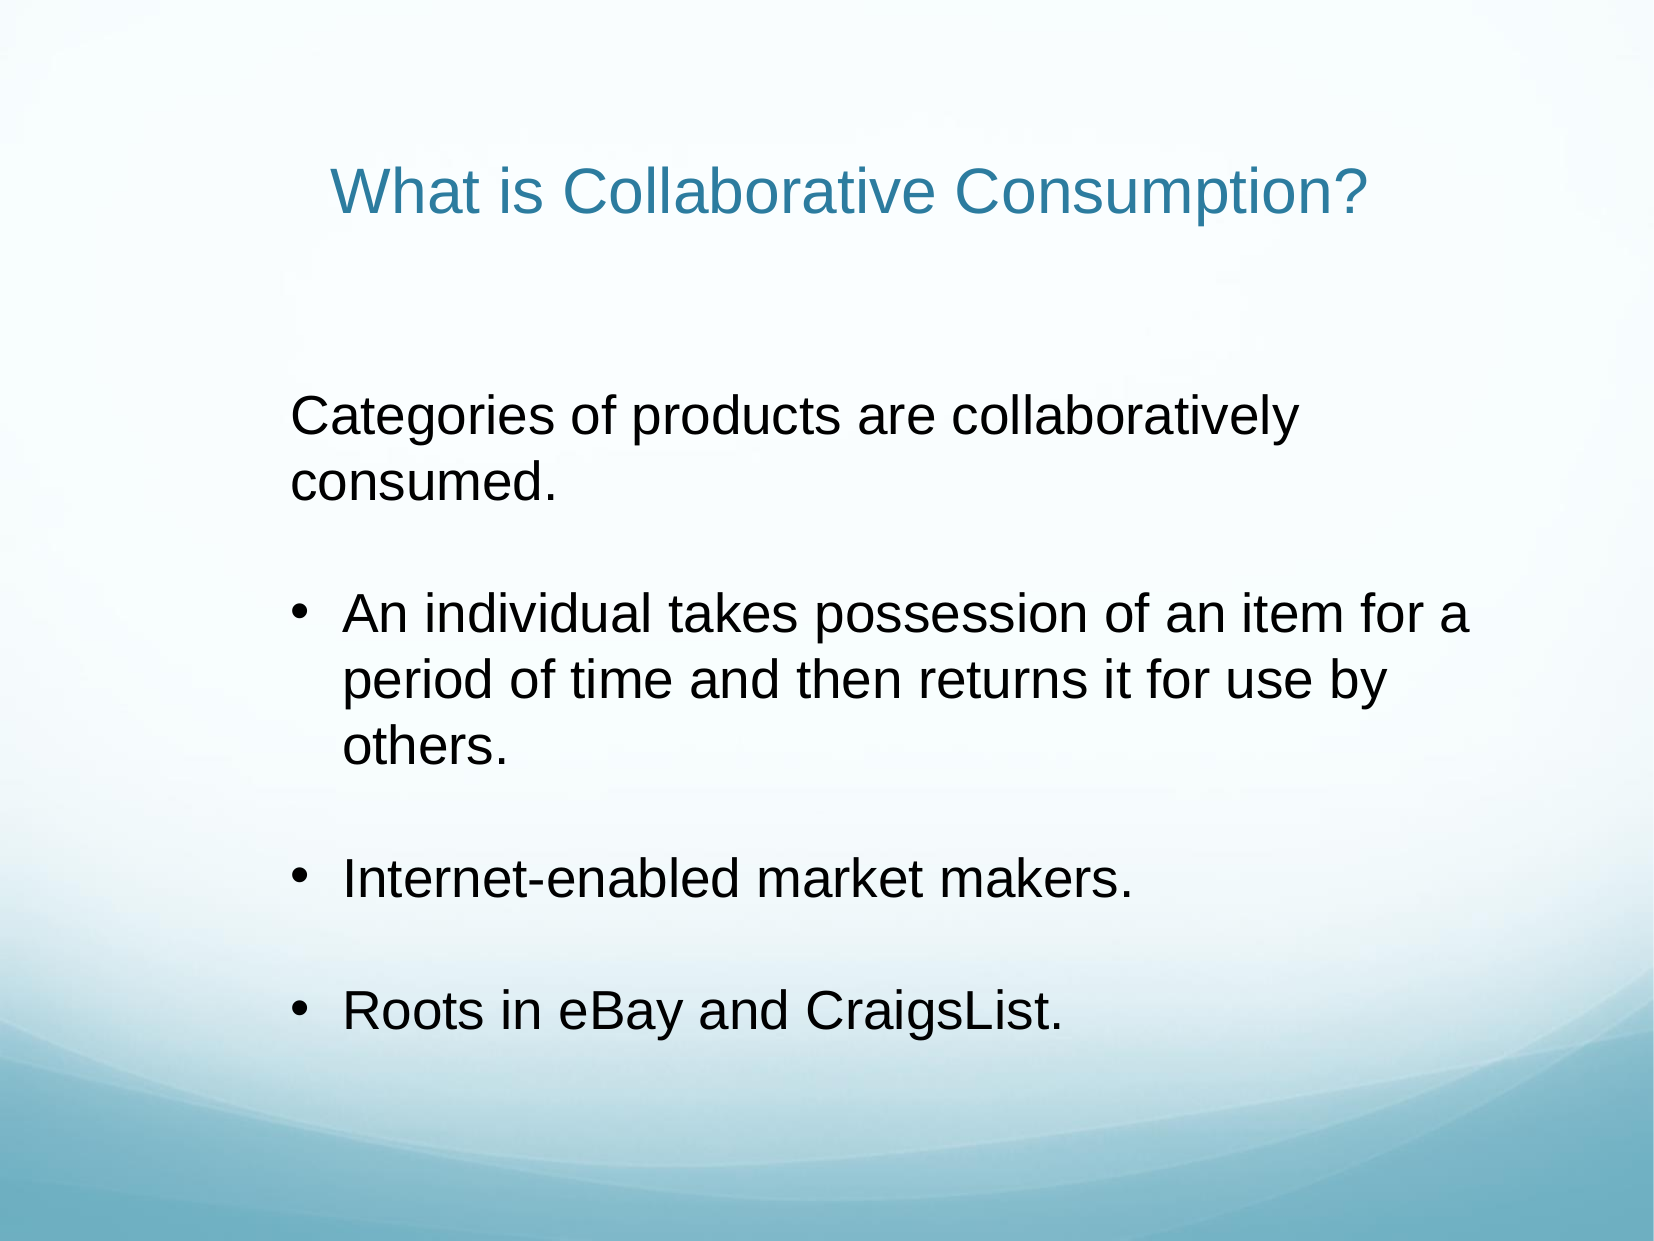

# What is Collaborative Consumption?
Categories of products are collaboratively consumed.

An individual takes possession of an item for a period of time and then returns it for use by others.

Internet-enabled market makers.
Roots in eBay and CraigsList.